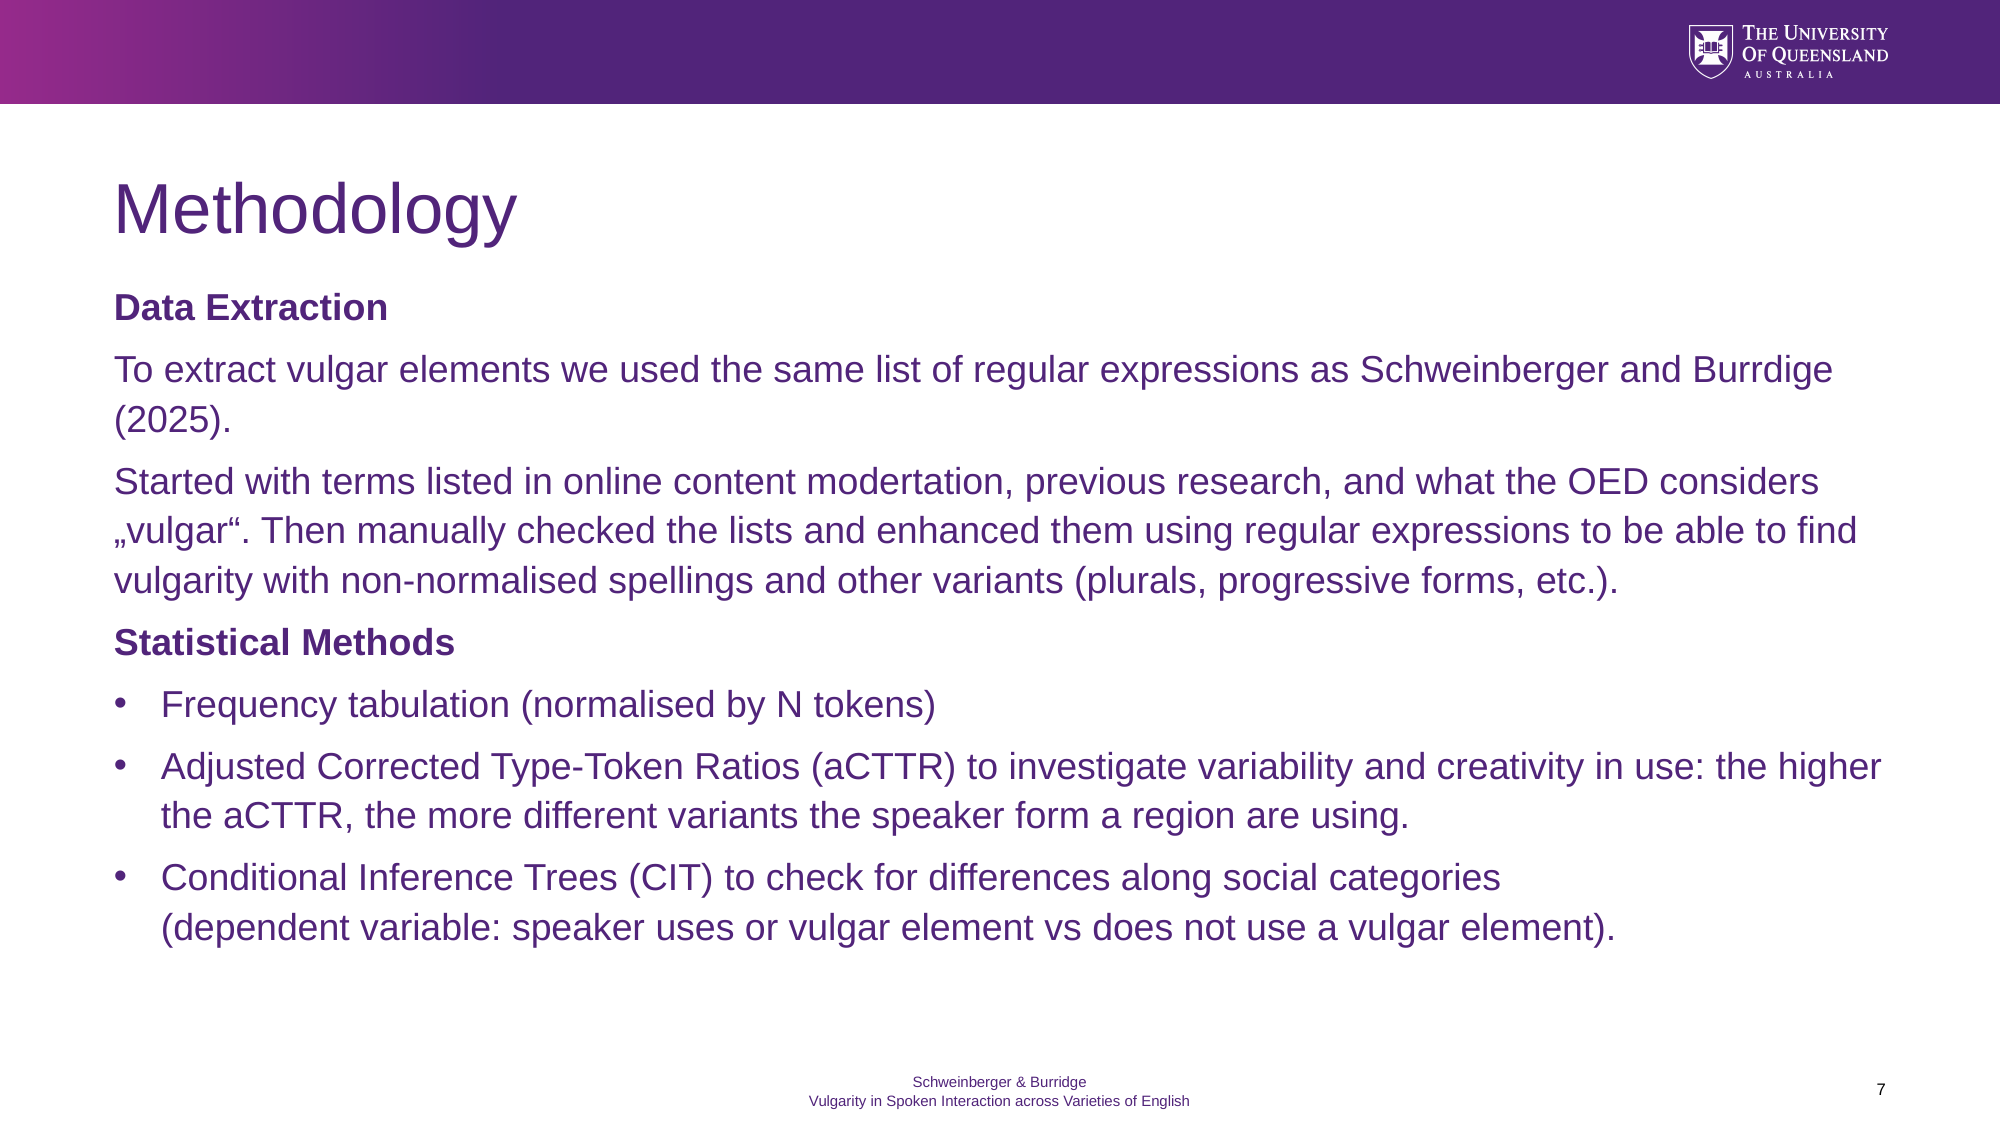

# Methodology
Data Extraction
To extract vulgar elements we used the same list of regular expressions as Schweinberger and Burrdige (2025).
Started with terms listed in online content modertation, previous research, and what the OED considers „vulgar“. Then manually checked the lists and enhanced them using regular expressions to be able to find vulgarity with non-normalised spellings and other variants (plurals, progressive forms, etc.).
Statistical Methods
Frequency tabulation (normalised by N tokens)
Adjusted Corrected Type-Token Ratios (aCTTR) to investigate variability and creativity in use: the higher the aCTTR, the more different variants the speaker form a region are using.
Conditional Inference Trees (CIT) to check for differences along social categories
(dependent variable: speaker uses or vulgar element vs does not use a vulgar element).

7
Schweinberger & Burridge
Vulgarity in Spoken Interaction across Varieties of English